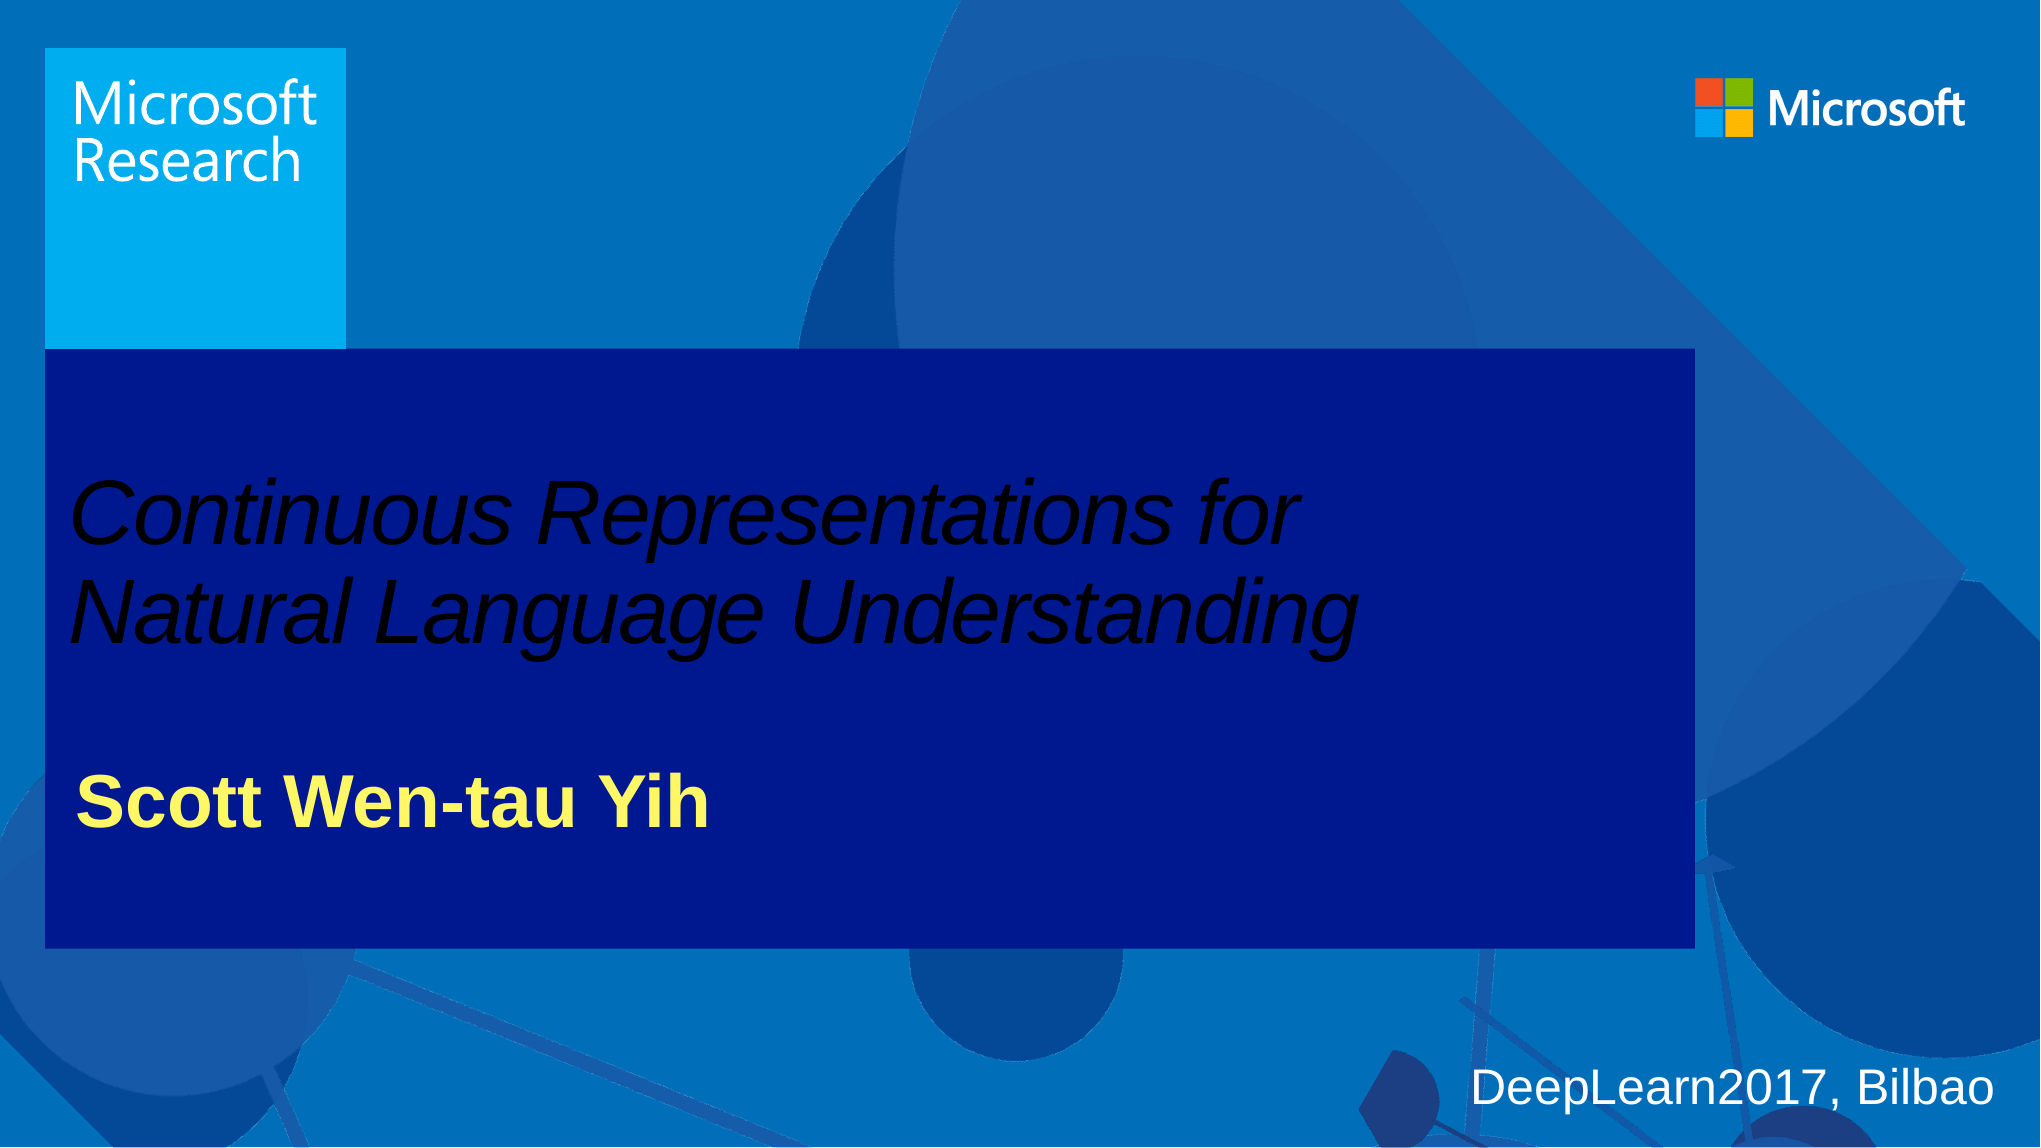

# Continuous Representations for Natural Language Understanding
Scott Wen-tau Yih
DeepLearn2017, Bilbao